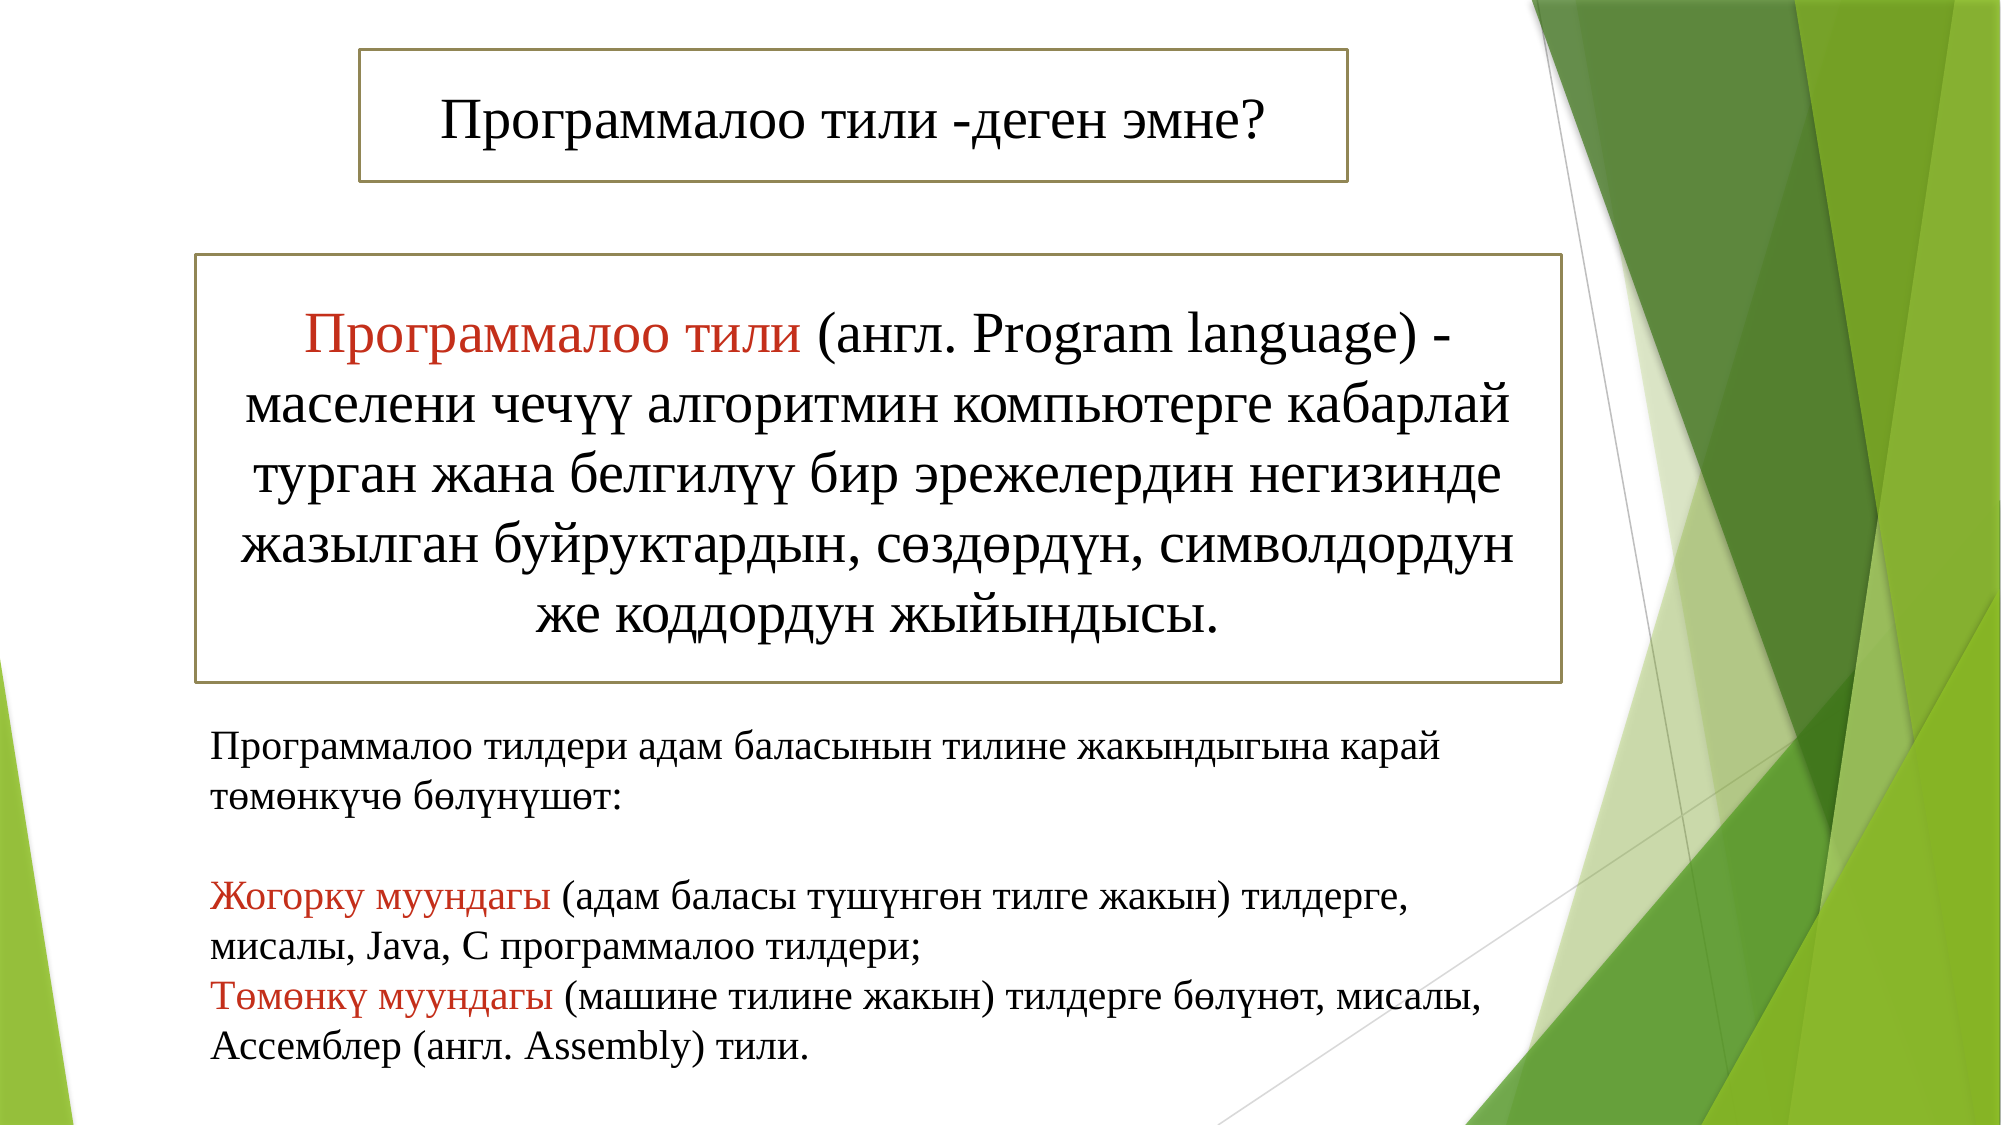

Программалоо тили -деген эмне?
Программалоо тили (англ. Program language) - маселени чечүү алгоритмин компьютерге кабарлай турган жана белгилүү бир эрежелердин негизинде жазылган буйруктардын, сөздөрдүн, символдордун же коддордун жыйындысы.
Программалоо тилдери адам баласынын тилине жакындыгына карай төмөнкүчө бөлүнүшөт:

Жогорку муундагы (адам баласы түшүнгөн тилге жакын) тилдерге, мисалы, Java, C программалоо тилдери;
Төмөнкү муундагы (машине тилине жакын) тилдерге бөлүнөт, мисалы, Ассемблер (англ. Assembly) тили.